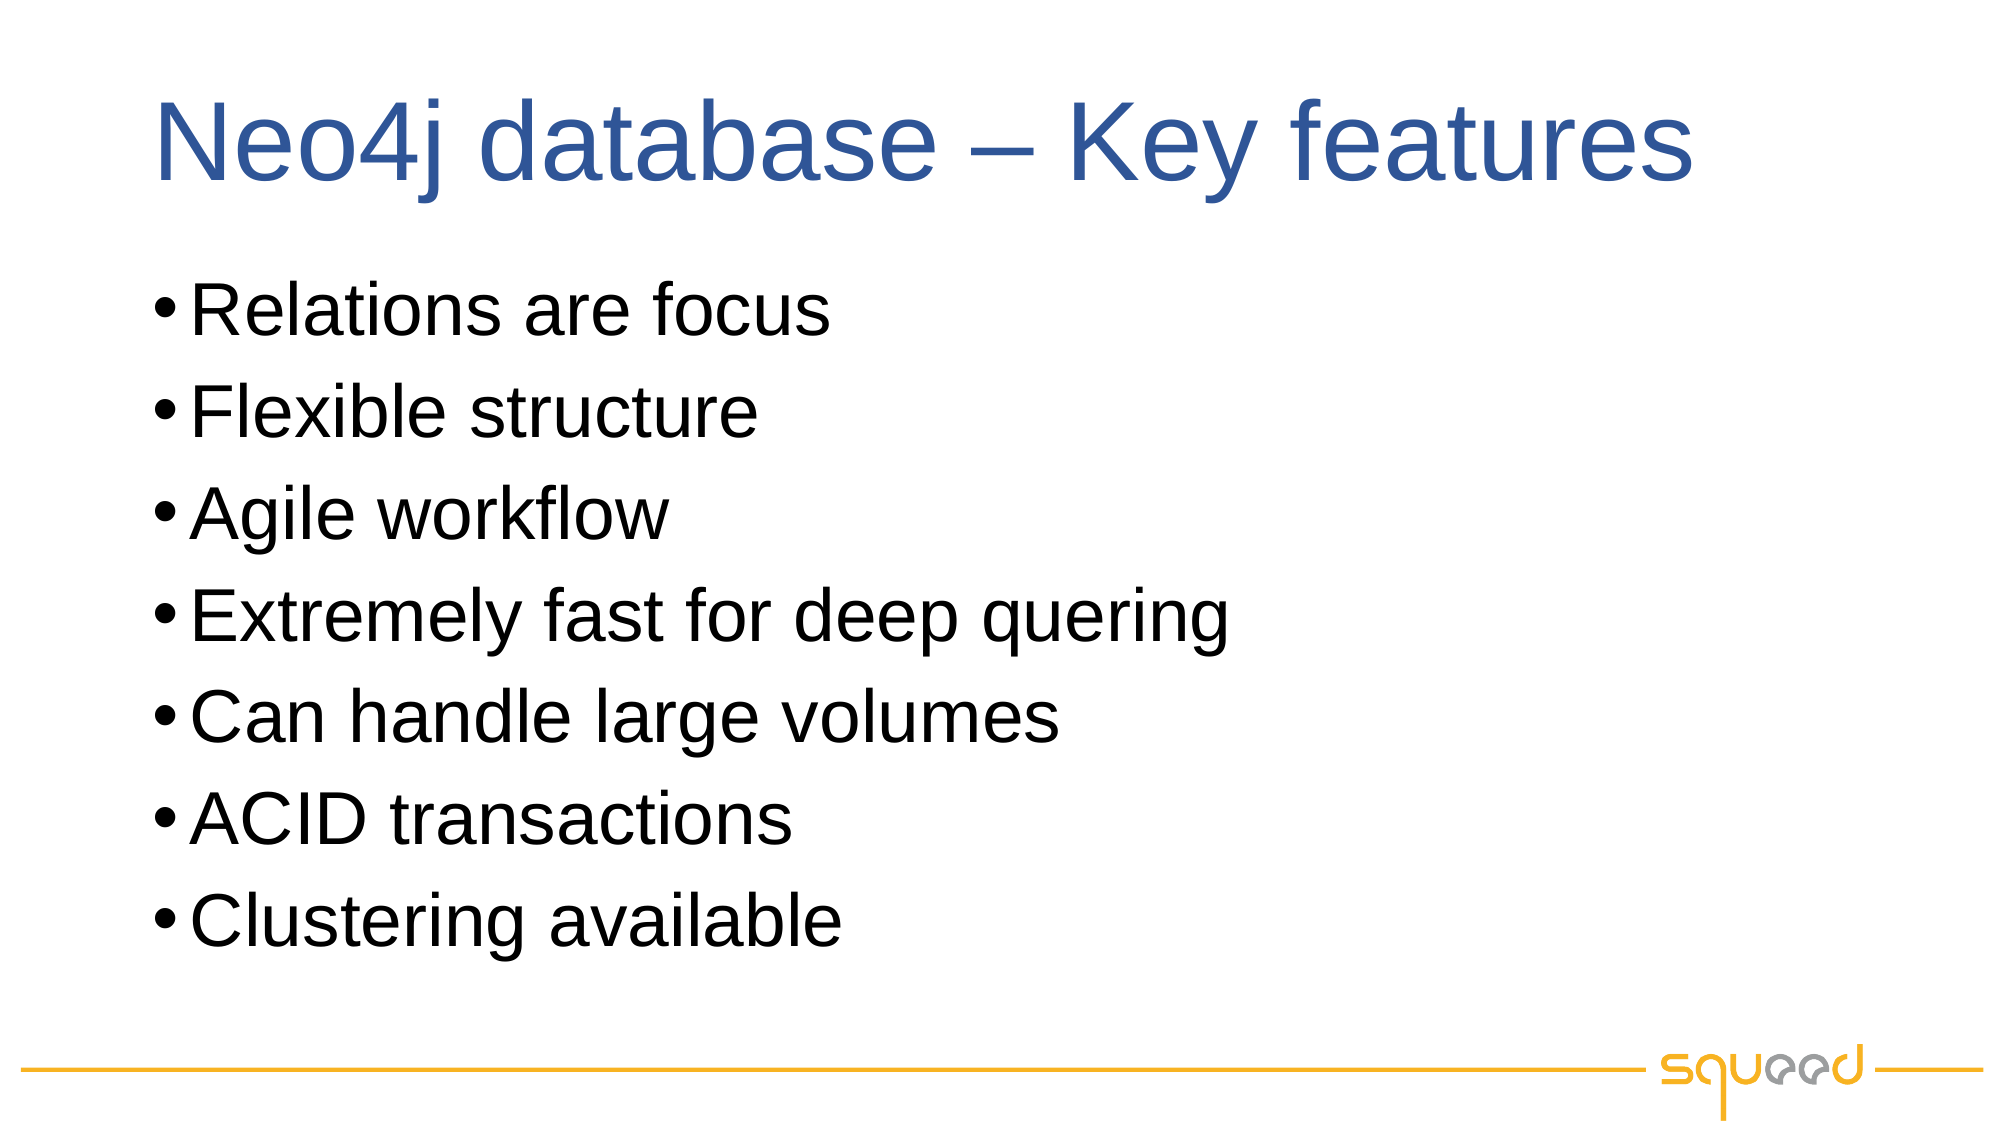

# Neo4j database – Key features
Relations are focus
Flexible structure
Agile workflow
Extremely fast for deep quering
Can handle large volumes
ACID transactions
Clustering available